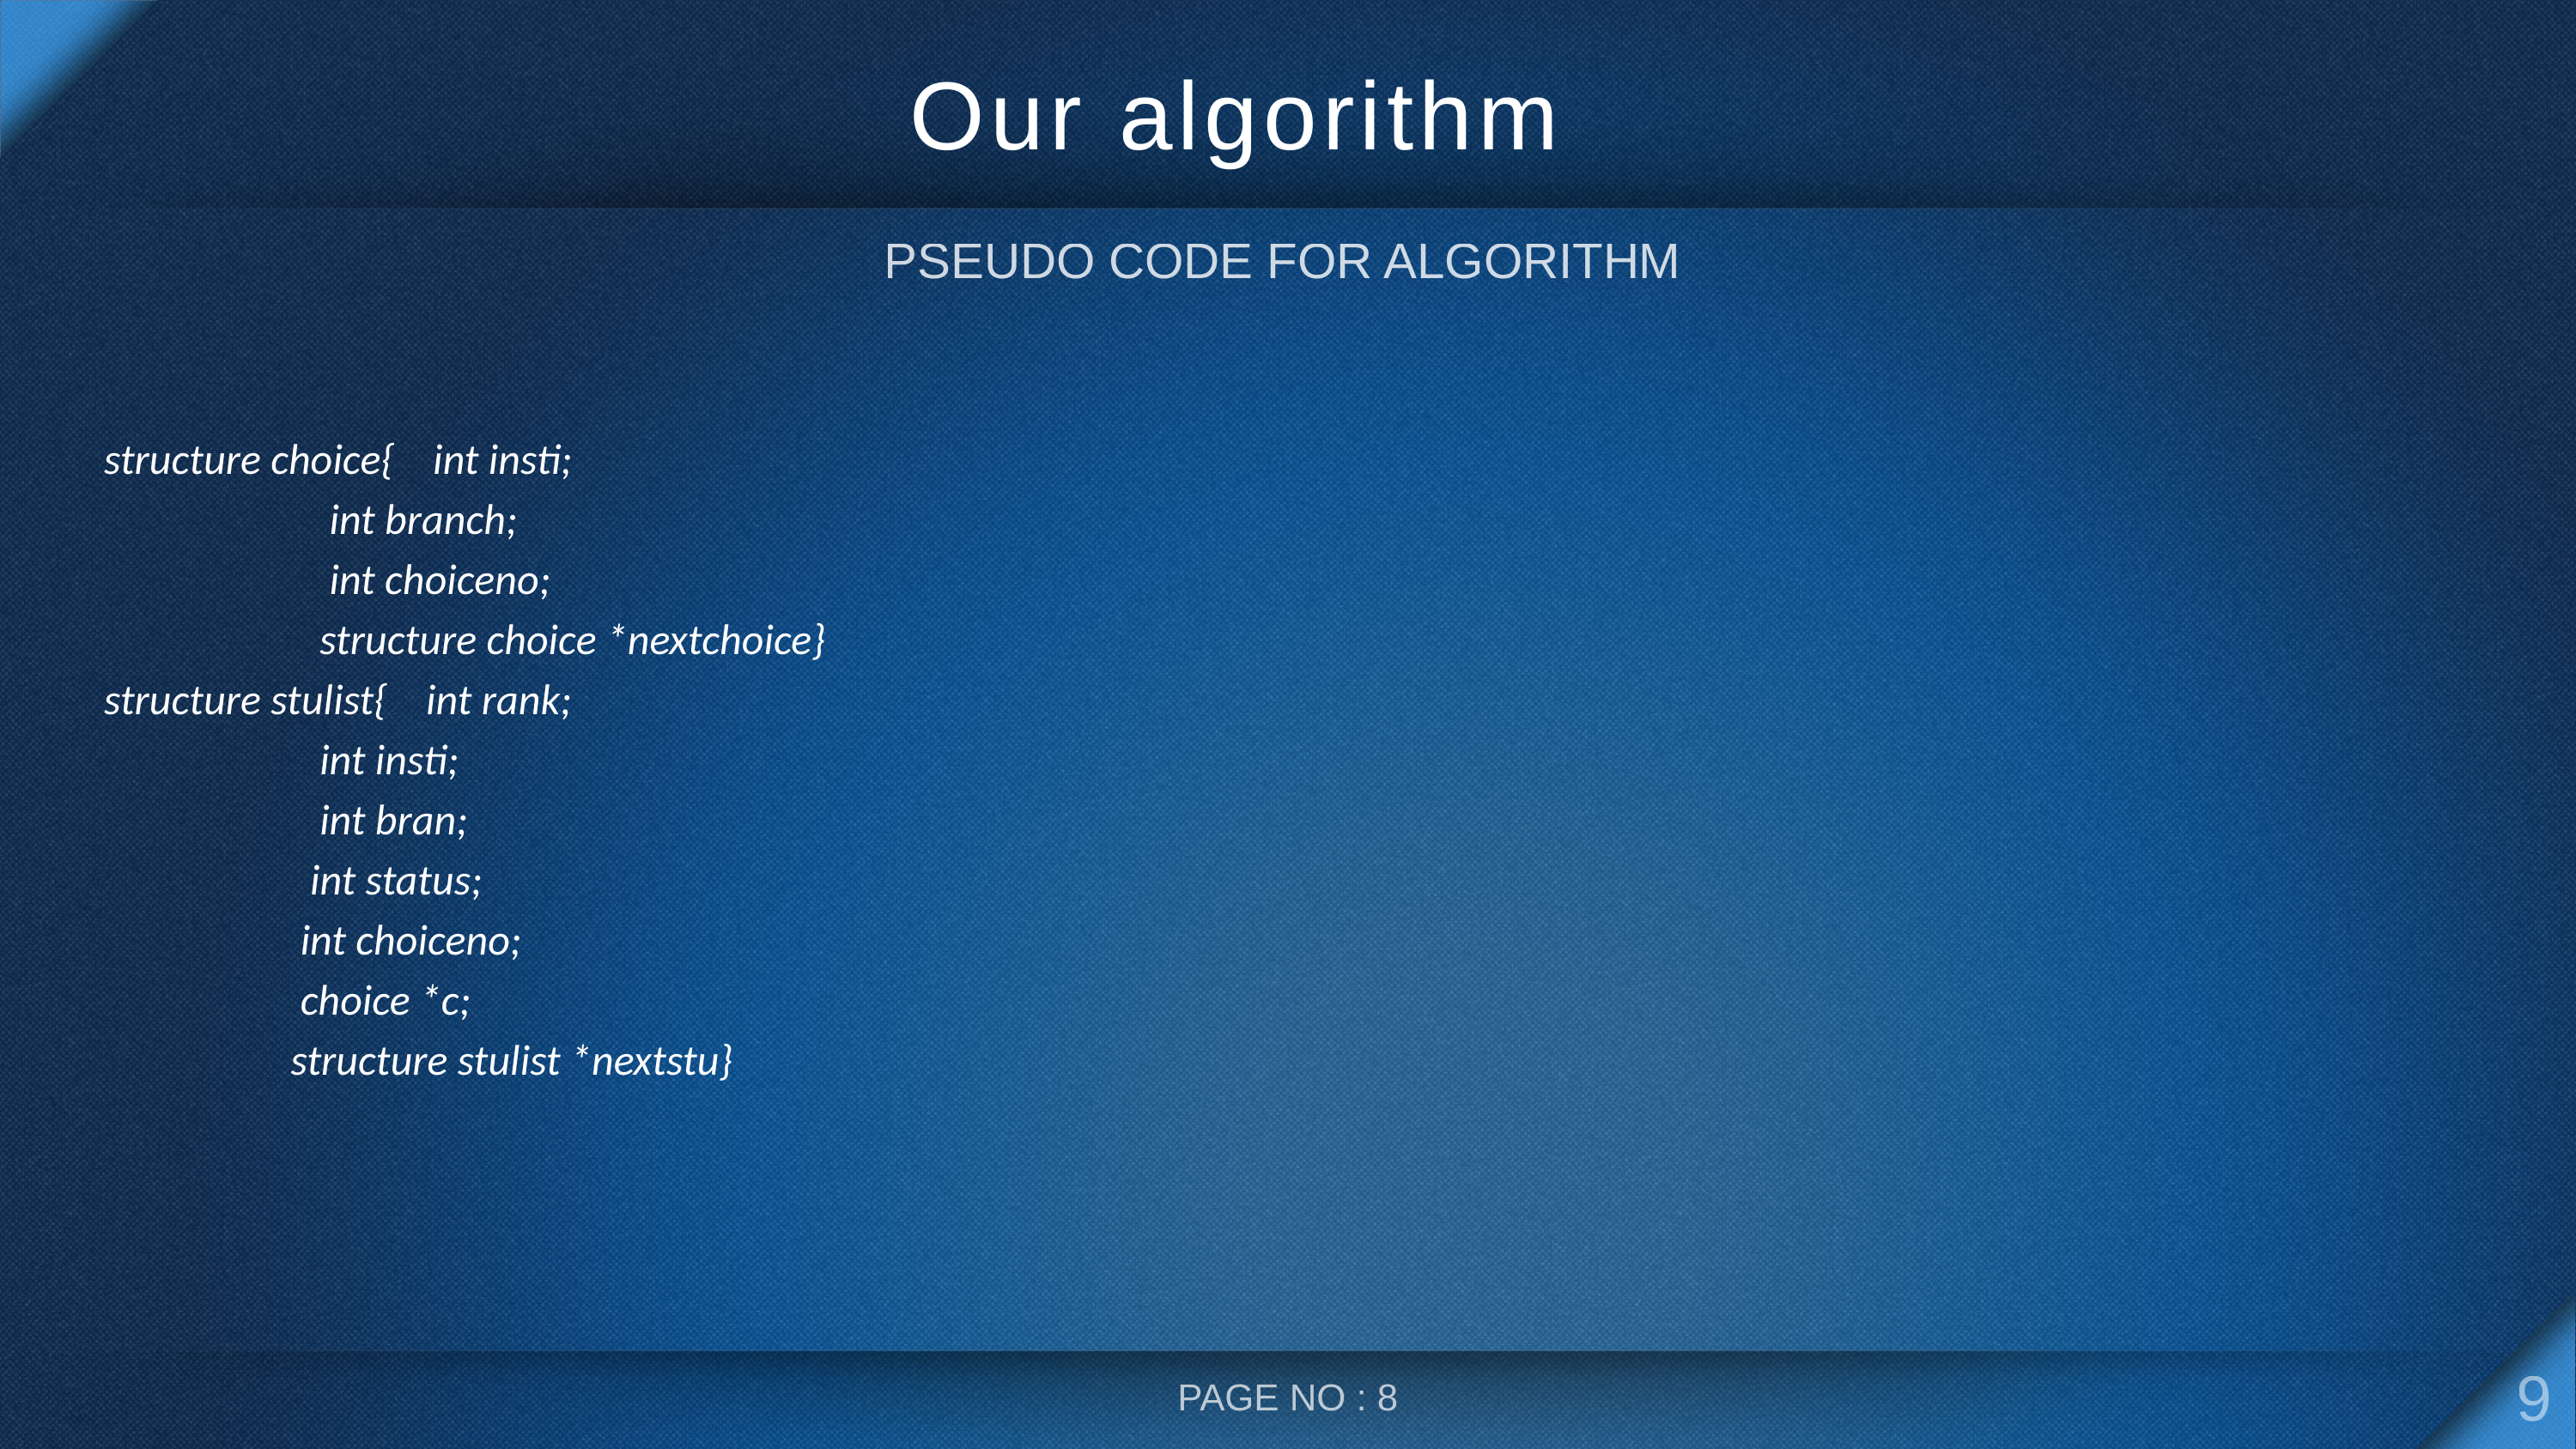

# Our algorithm
PSEUDO CODE FOR ALGORITHM
structure choice{    int insti;
	          int branch;
	          int choiceno;
	         structure choice *nextchoice}
structure stulist{    int rank;
	         int insti;
	         int bran;
	        int status;
	       int choiceno;
	       choice *c;
	      structure stulist *nextstu}
9
PAGE NO : 8